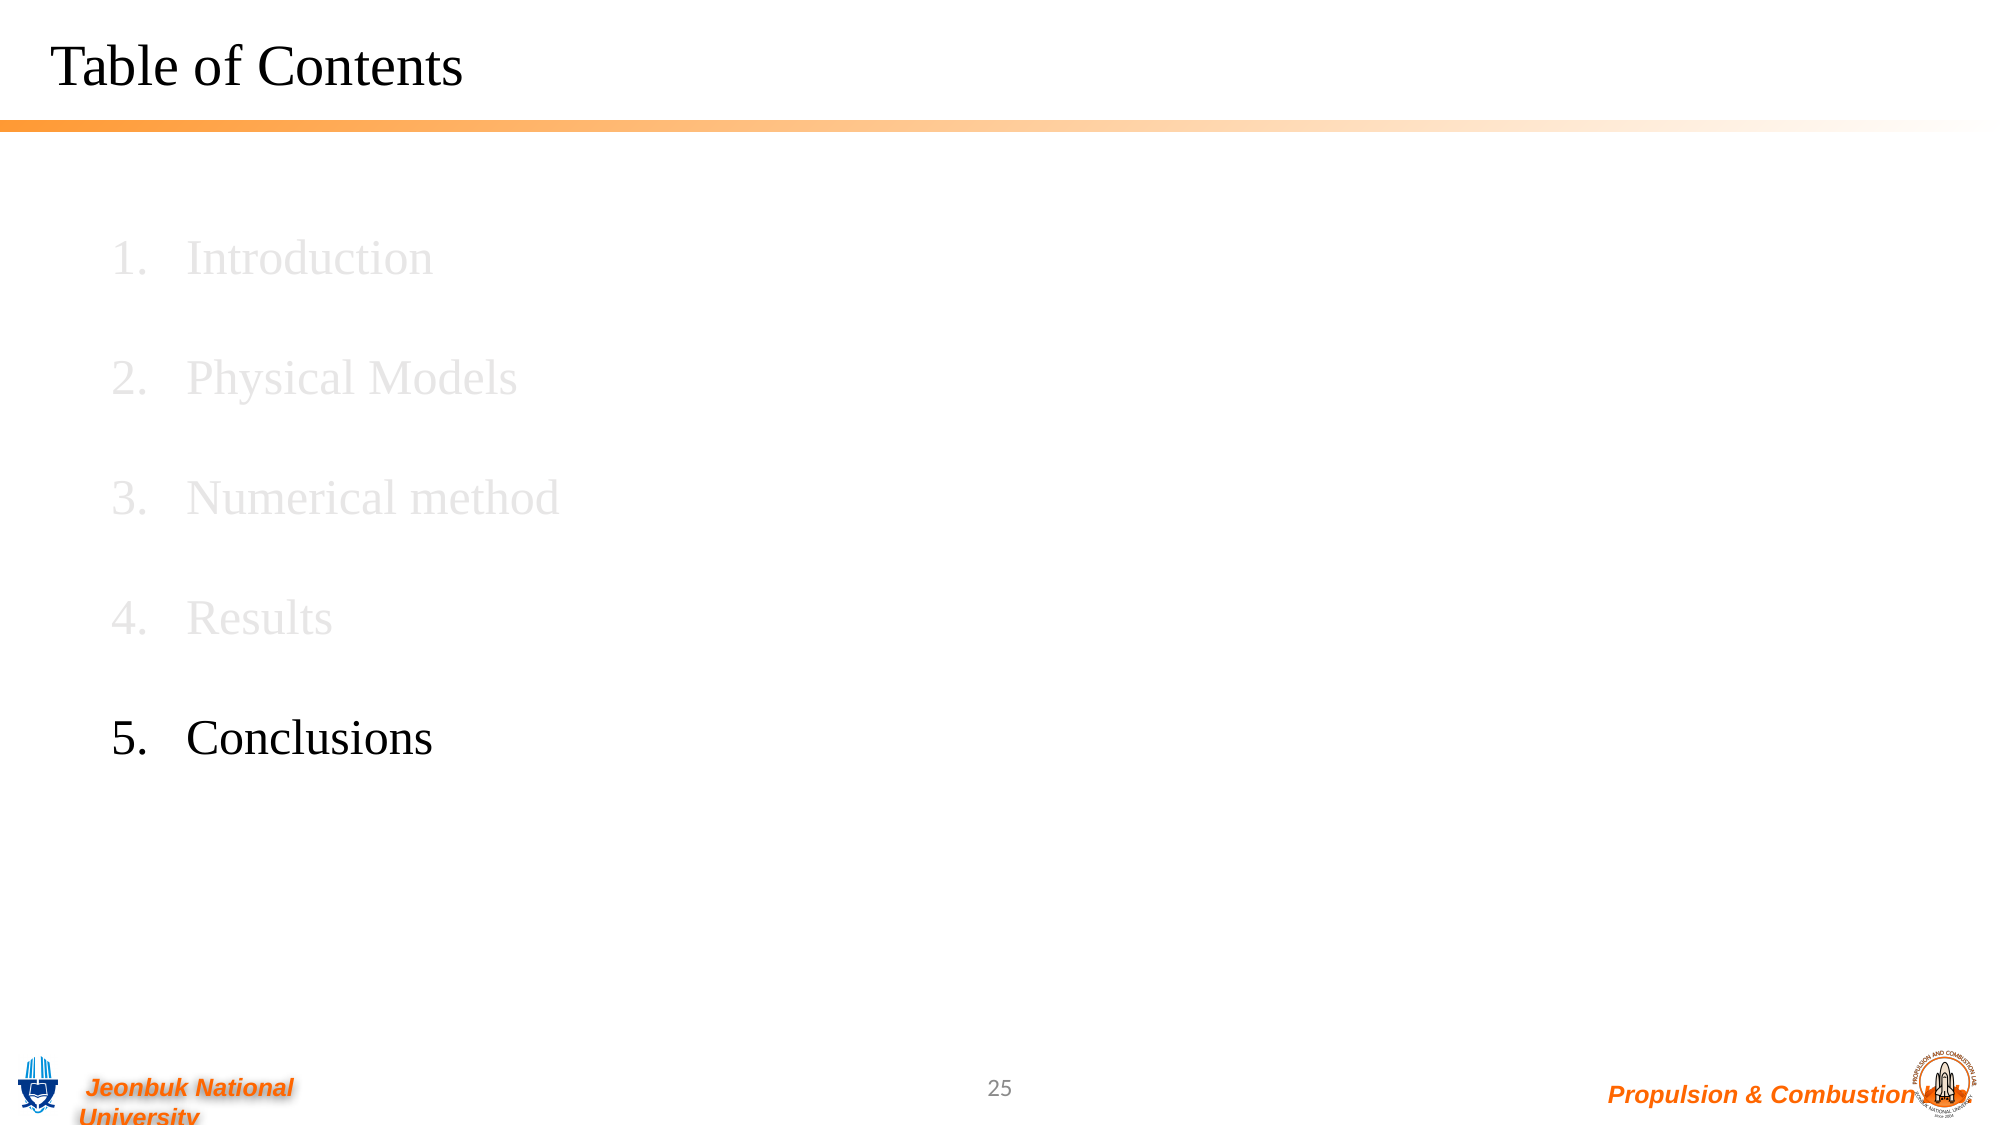

Table of Contents
Introduction

Physical Models

Numerical method

Results

Conclusions

25